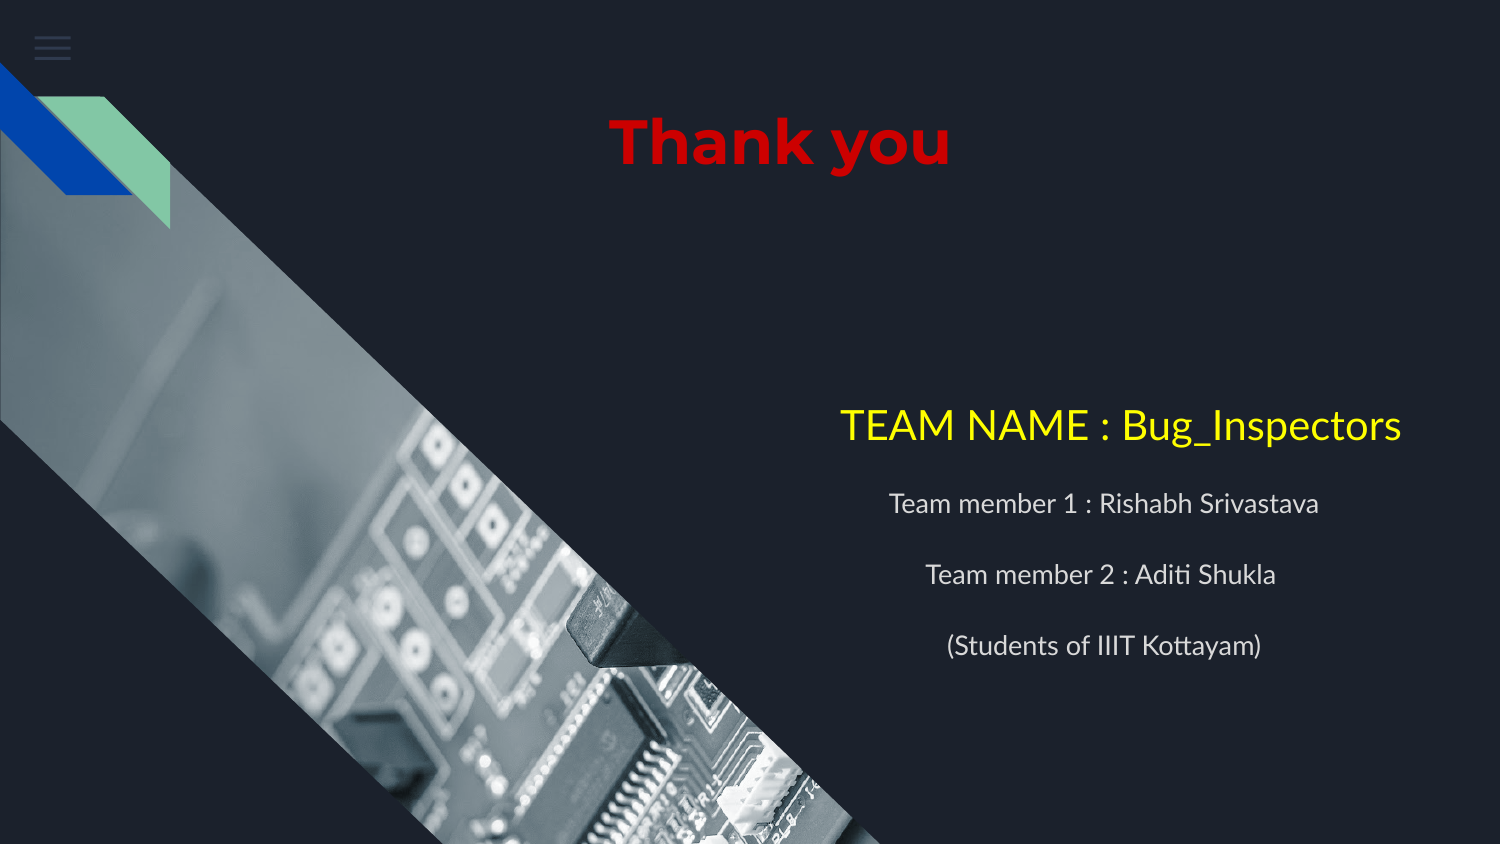

# Thank you

TEAM NAME : Bug_Inspectors
Team member 1 : Rishabh Srivastava
Team member 2 : Aditi Shukla
(Students of IIIT Kottayam)